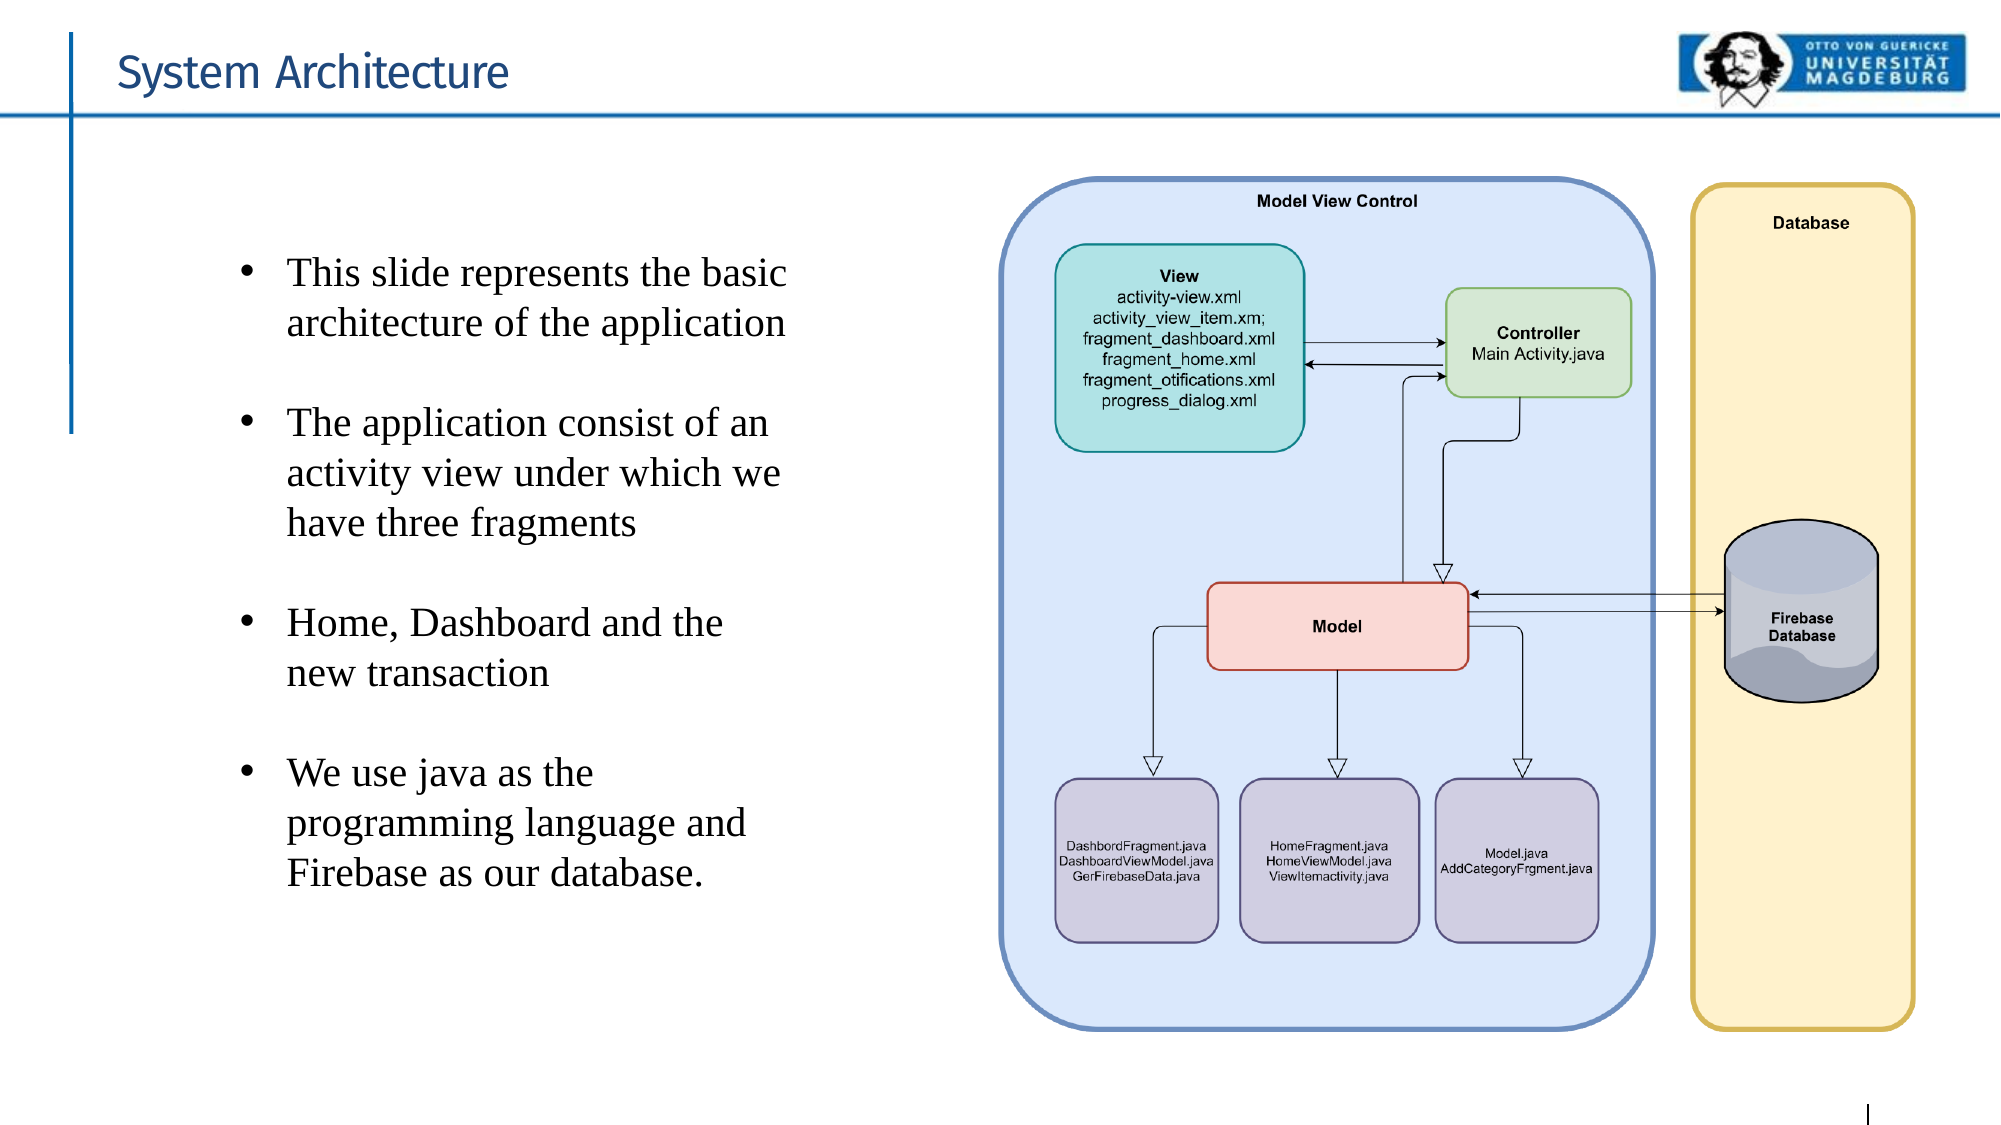

# System Architecture

This slide represents the basic architecture of the application

The application consist of an activity view under which we  have three fragments

Home, Dashboard and the new transaction

We use java as the programming language and Firebase as our database.